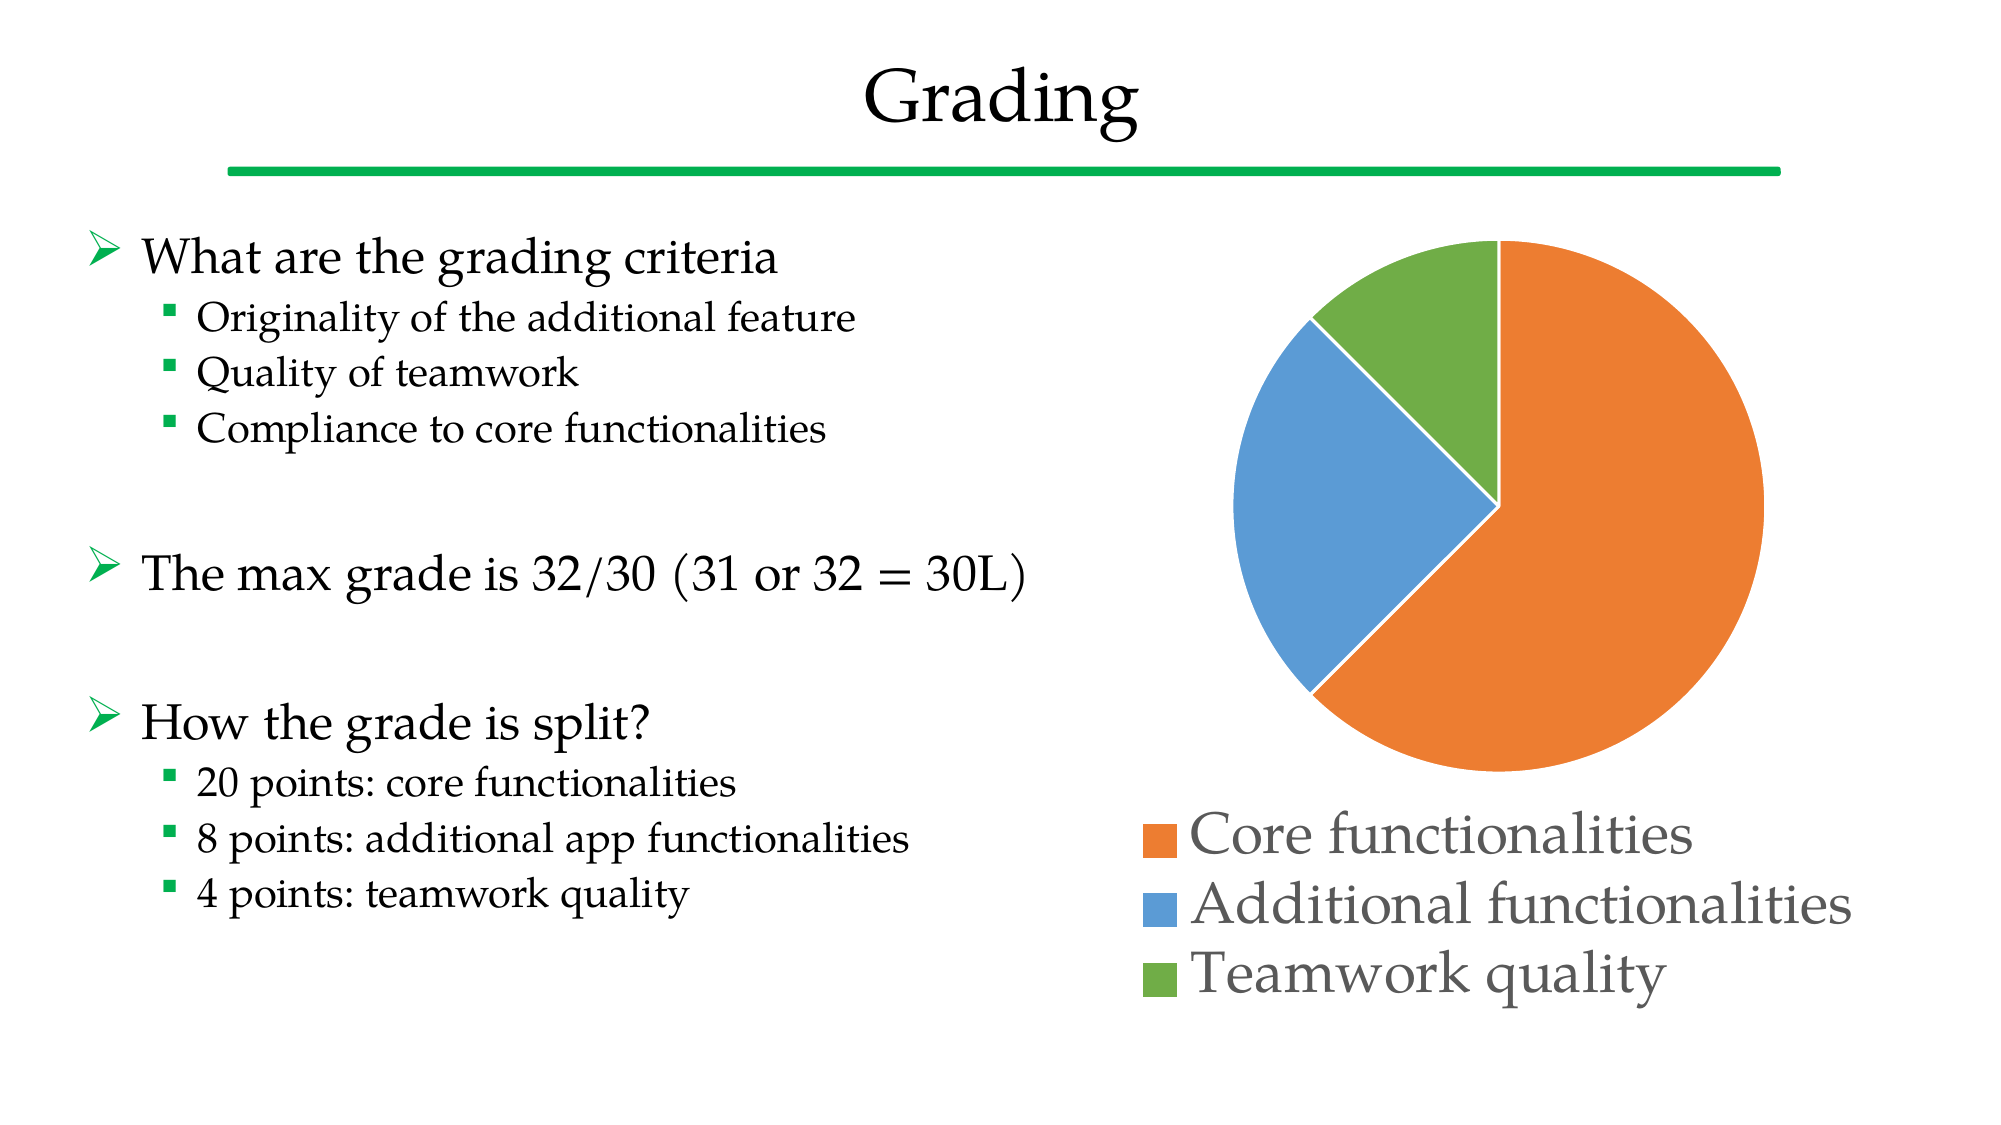

# Grading
What are the grading criteria
Originality of the additional feature
Quality of teamwork
Compliance to core functionalities

The max grade is 32/30 (31 or 32 = 30L)

How the grade is split?
20 points: core functionalities
8 points: additional app functionalities
4 points: teamwork quality

### Chart

| Category | Sales |
|---|---|
| Core functionalities | 20.0 |
| Additional functionalities | 8.0 |
| Teamwork quality | 4.0 |